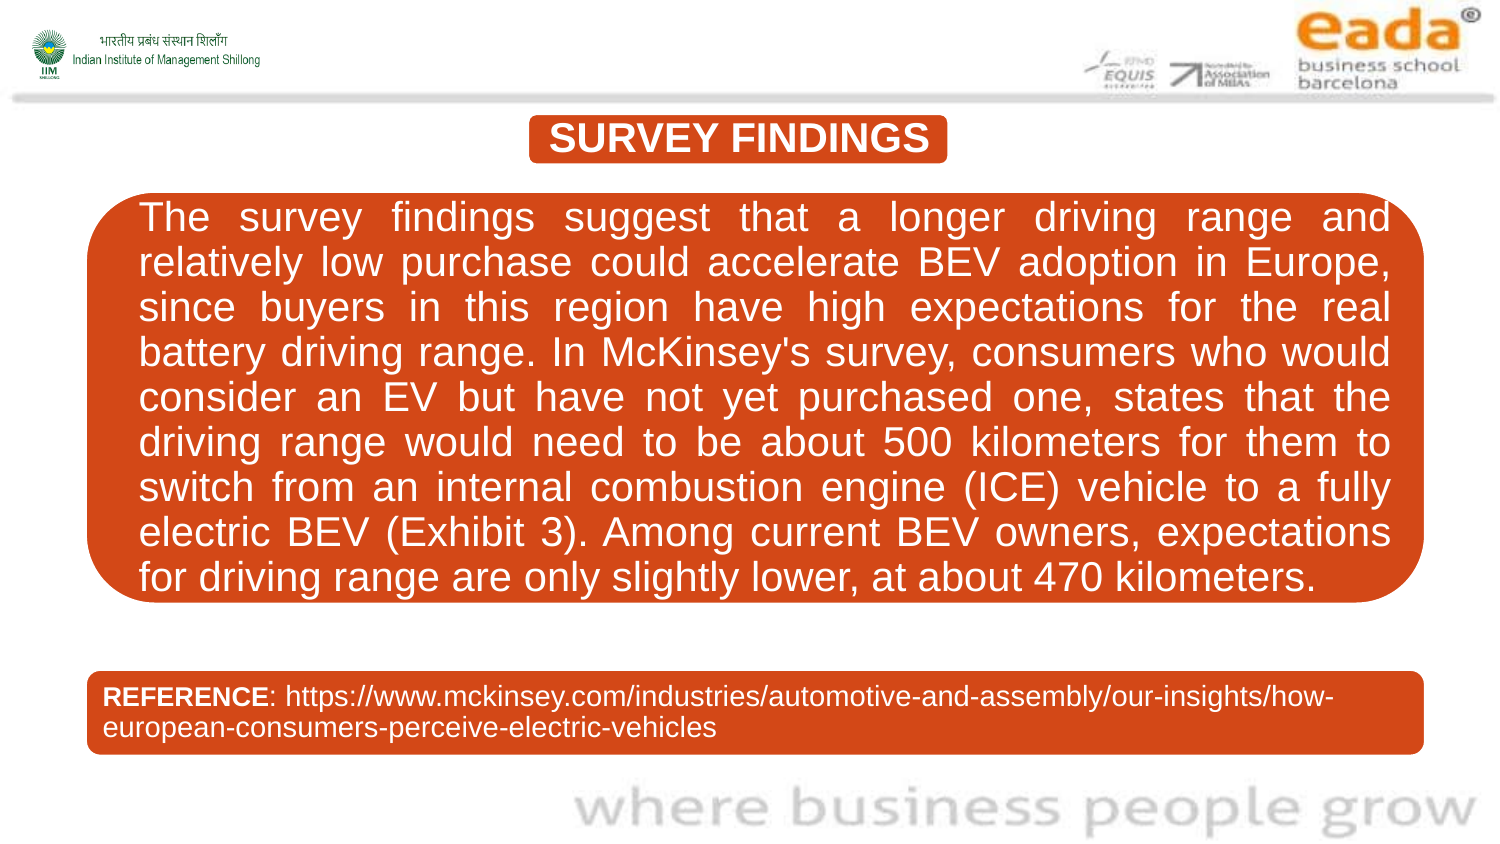

SURVEY FINDINGS
The survey findings suggest that a longer driving range and relatively low purchase could accelerate BEV adoption in Europe, since buyers in this region have high expectations for the real battery driving range. In McKinsey's survey, consumers who would consider an EV but have not yet purchased one, states that the driving range would need to be about 500 kilometers for them to switch from an internal combustion engine (ICE) vehicle to a fully electric BEV (Exhibit 3). Among current BEV owners, expectations for driving range are only slightly lower, at about 470 kilometers.
REFERENCE: https://www.mckinsey.com/industries/automotive-and-assembly/our-insights/how-european-consumers-perceive-electric-vehicles